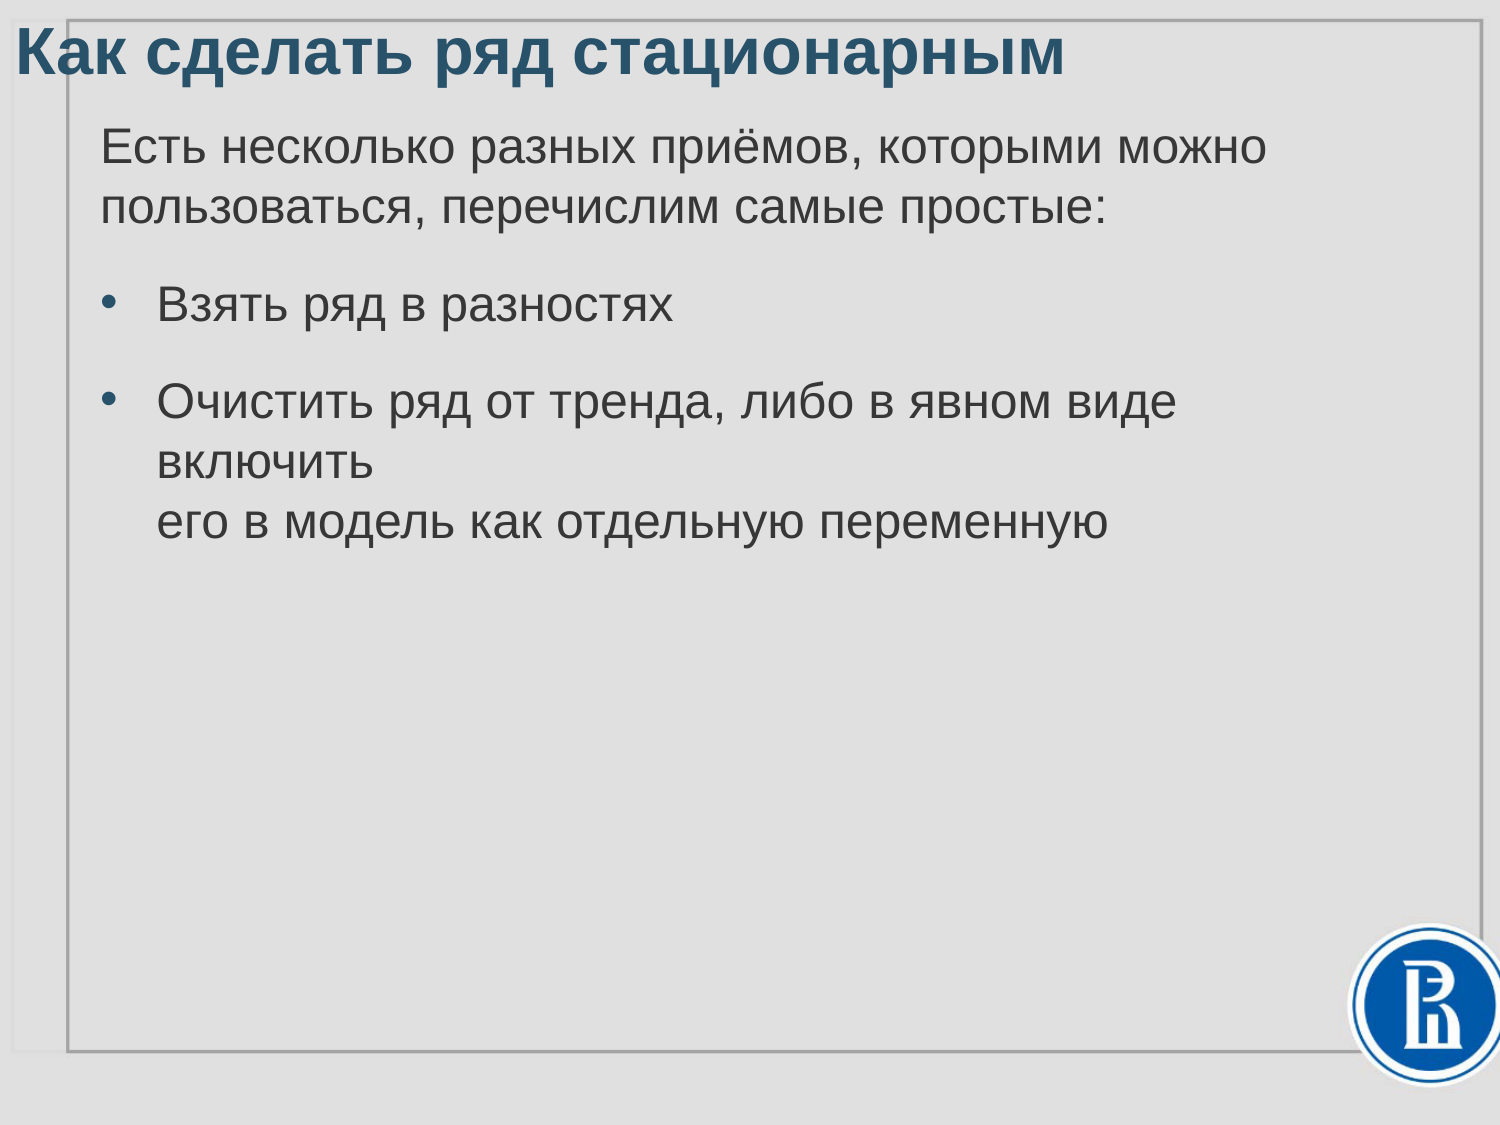

Как сделать ряд стационарным
Есть несколько разных приёмов, которыми можно пользоваться, перечислим самые простые:
Взять ряд в разностях
Очистить ряд от тренда, либо в явном виде включить
его в модель как отдельную переменную